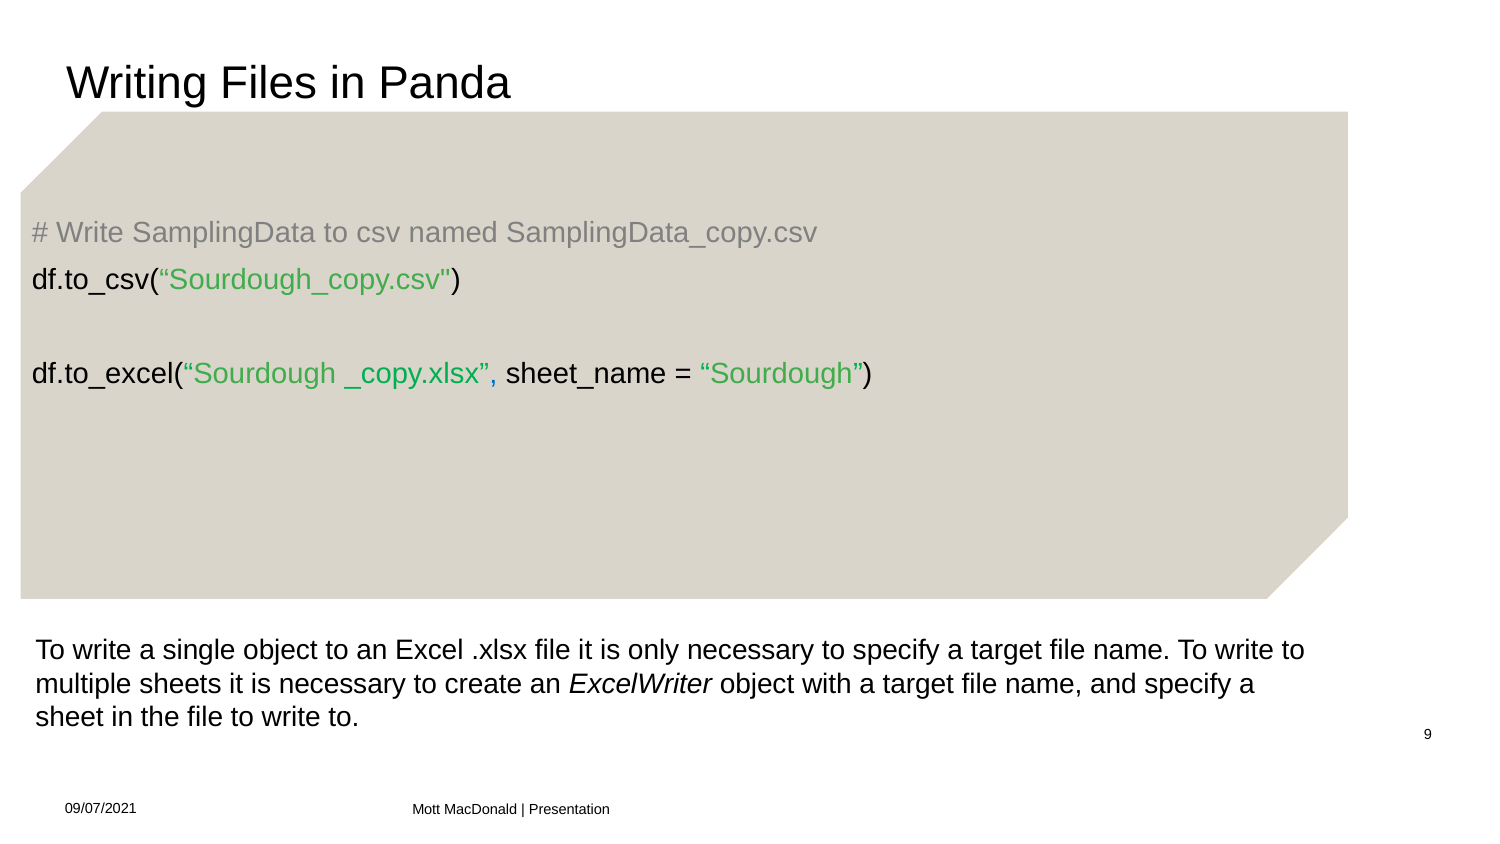

# Writing Files in Panda

# Write SamplingData to csv named SamplingData_copy.csv
df.to_csv(“Sourdough_copy.csv")

df.to_excel(“Sourdough _copy.xlsx”, sheet_name = “Sourdough”)

To write a single object to an Excel .xlsx file it is only necessary to specify a target file name. To write to multiple sheets it is necessary to create an ExcelWriter object with a target file name, and specify a sheet in the file to write to.
9
09/07/2021
Mott MacDonald | Presentation